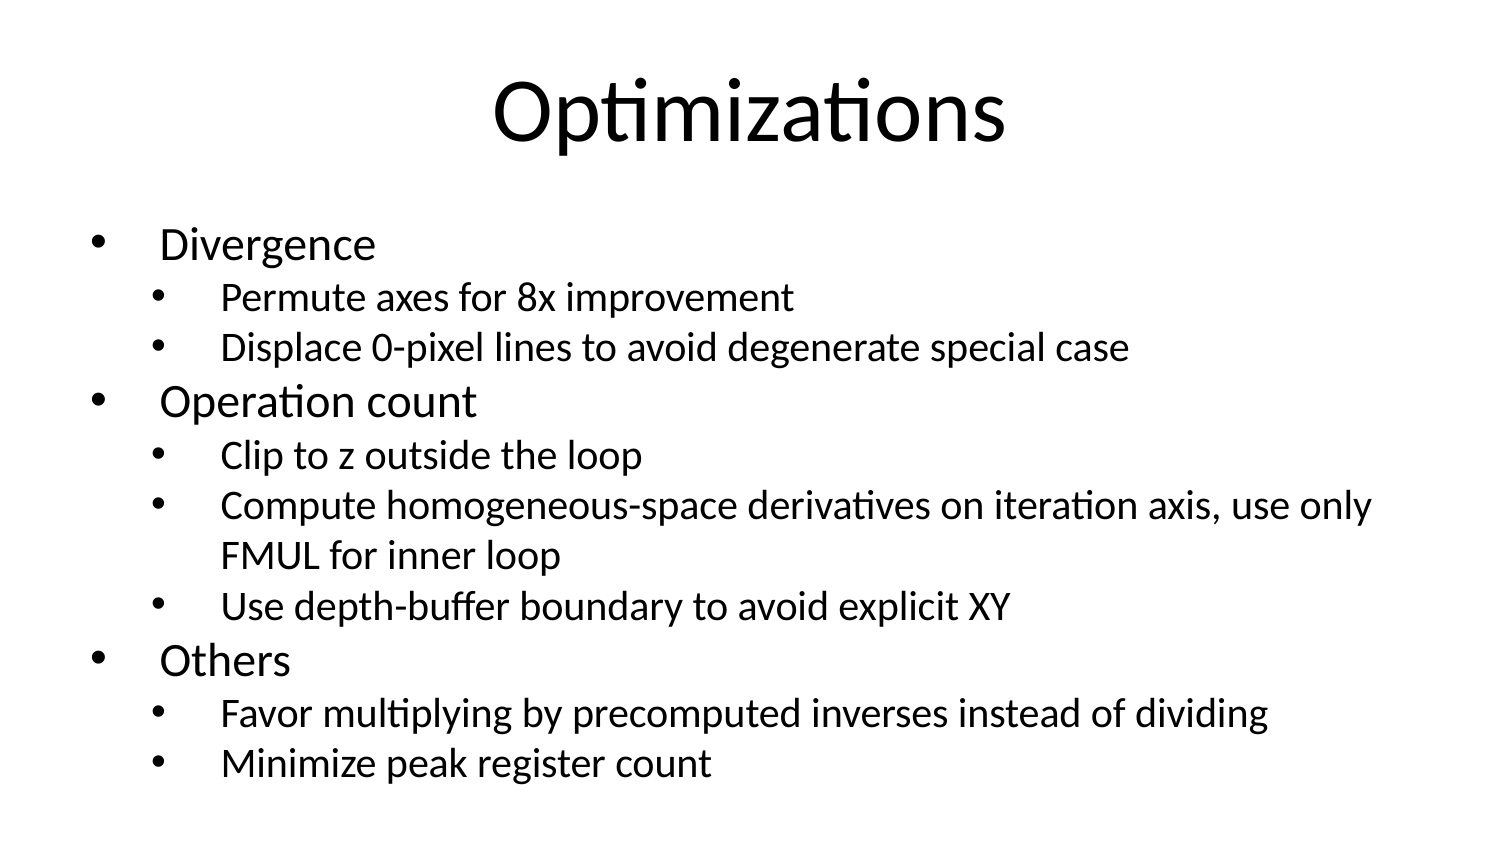

# Optimizations
Divergence
Permute axes for 8x improvement
Displace 0-pixel lines to avoid degenerate special case
Operation count
Clip to z outside the loop
Compute homogeneous-space derivatives on iteration axis, use only FMUL for inner loop
Use depth-buffer boundary to avoid explicit XY
Others
Favor multiplying by precomputed inverses instead of dividing
Minimize peak register count